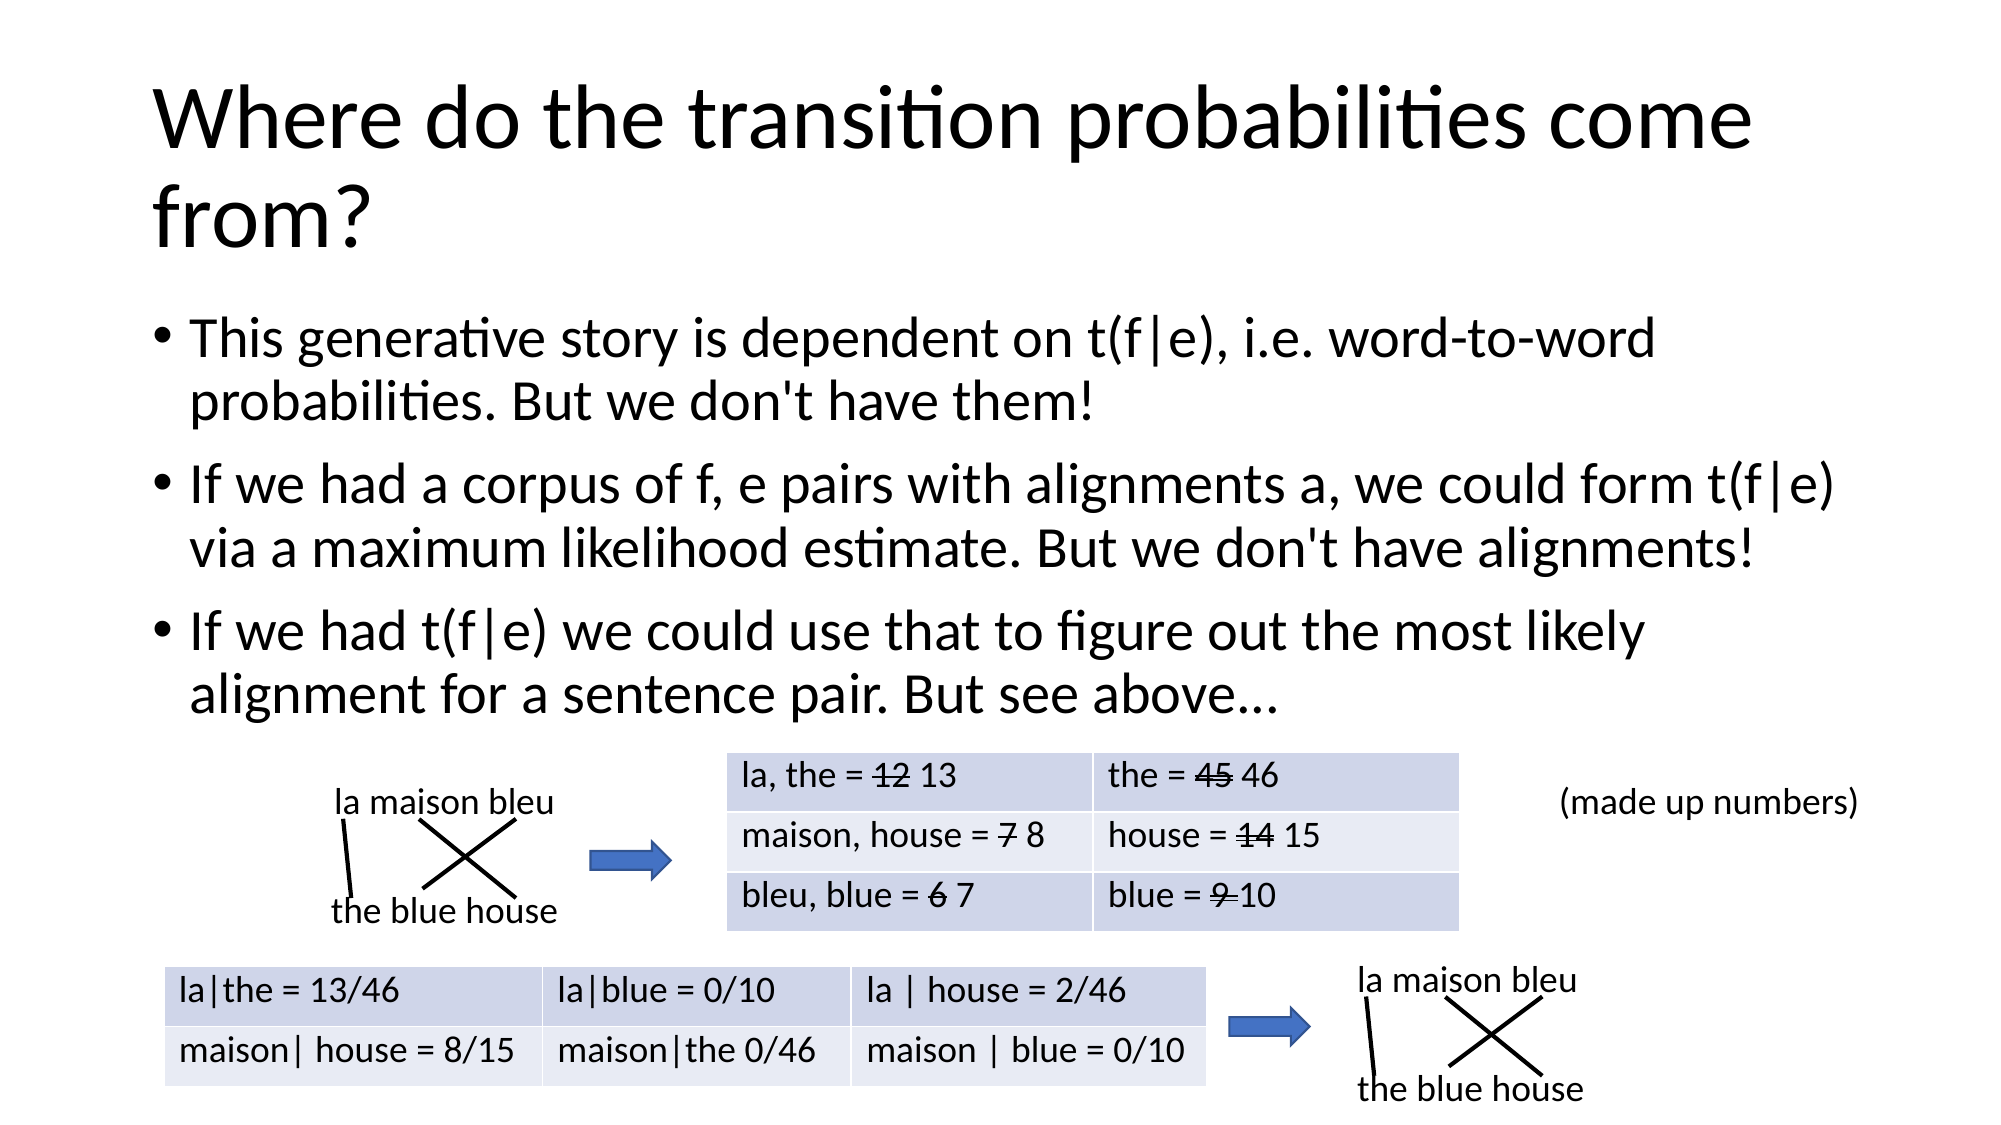

# Where do the transition probabilities come from?
This generative story is dependent on t(f|e), i.e. word-to-word probabilities. But we don't have them!
If we had a corpus of f, e pairs with alignments a, we could form t(f|e) via a maximum likelihood estimate. But we don't have alignments!
If we had t(f|e) we could use that to figure out the most likely alignment for a sentence pair. But see above...
| la, the = 12 13 | the = 45 46 |
| --- | --- |
| maison, house = 7 8 | house = 14 15 |
| bleu, blue = 6 7 | blue = 9 10 |
la maison bleu
the blue house
(made up numbers)

la maison bleu
the blue house
| la|the = 13/46 | la|blue = 0/10 | la | house = 2/46 |
| --- | --- | --- |
| maison| house = 8/15 | maison|the 0/46 | maison | blue = 0/10 |